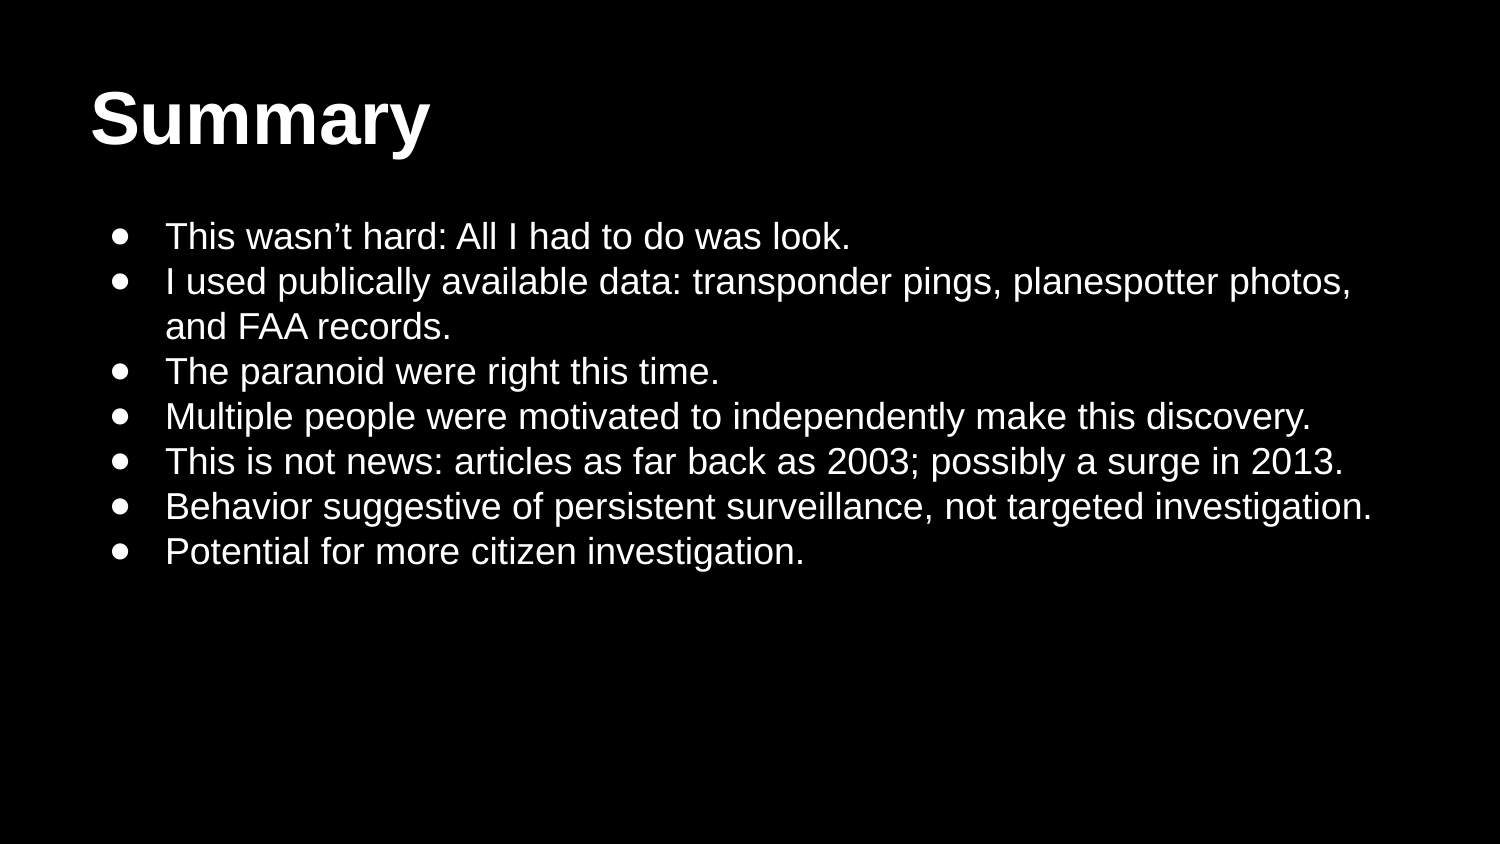

# Summary
This wasn’t hard: All I had to do was look.
I used publically available data: transponder pings, planespotter photos, and FAA records.
The paranoid were right this time.
Multiple people were motivated to independently make this discovery.
This is not news: articles as far back as 2003; possibly a surge in 2013.
Behavior suggestive of persistent surveillance, not targeted investigation.
Potential for more citizen investigation.